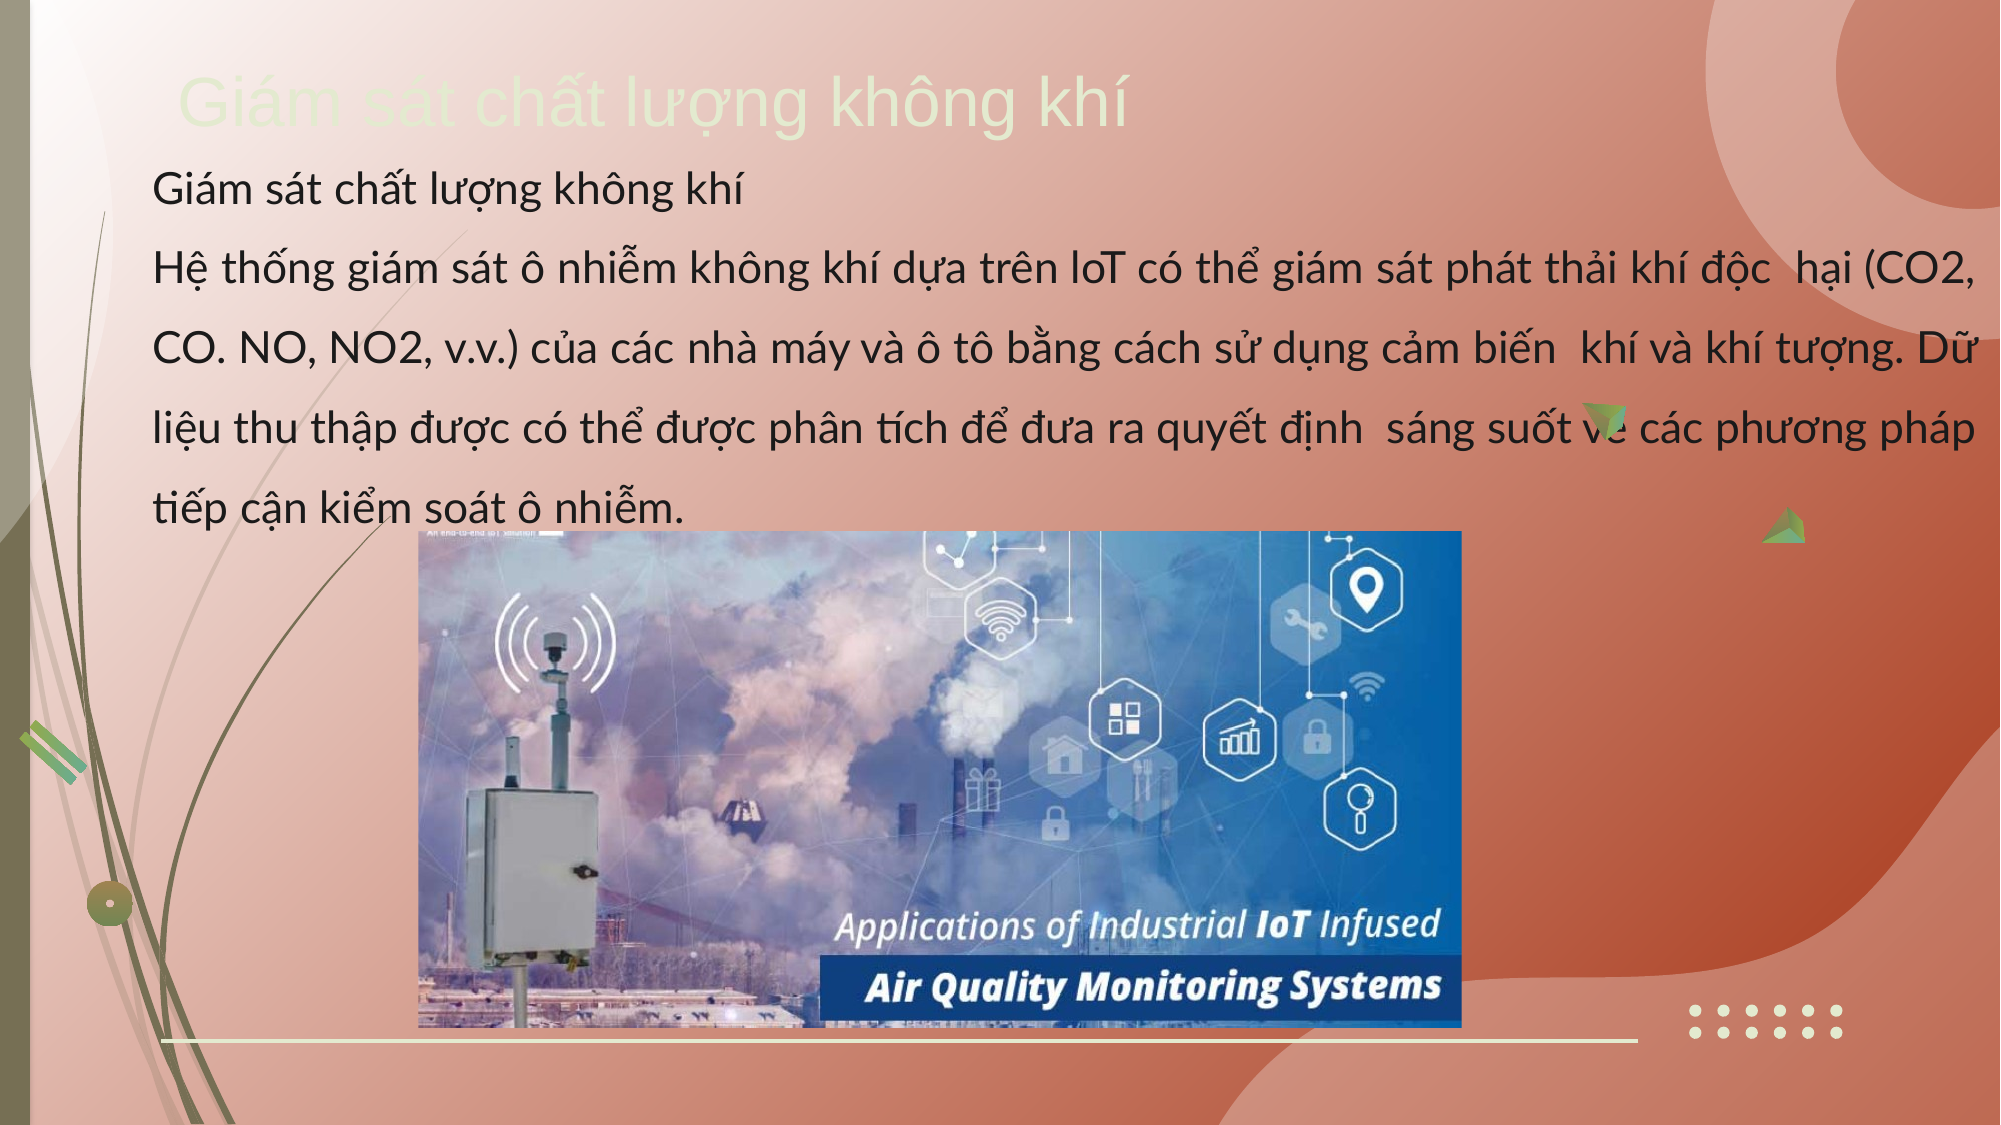

# Giám sát chất lượng không khí
Giám sát chất lượng không khí
Hệ thống giám sát ô nhiễm không khí dựa trên loT có thể giám sát phát thải khí độc  hại (CO2, CO. NO, NO2, v.v.) của các nhà máy và ô tô bằng cách sử dụng cảm biến  khí và khí tượng. Dữ liệu thu thập được có thể được phân tích để đưa ra quyết định  sáng suốt về các phương pháp tiếp cận kiểm soát ô nhiễm.